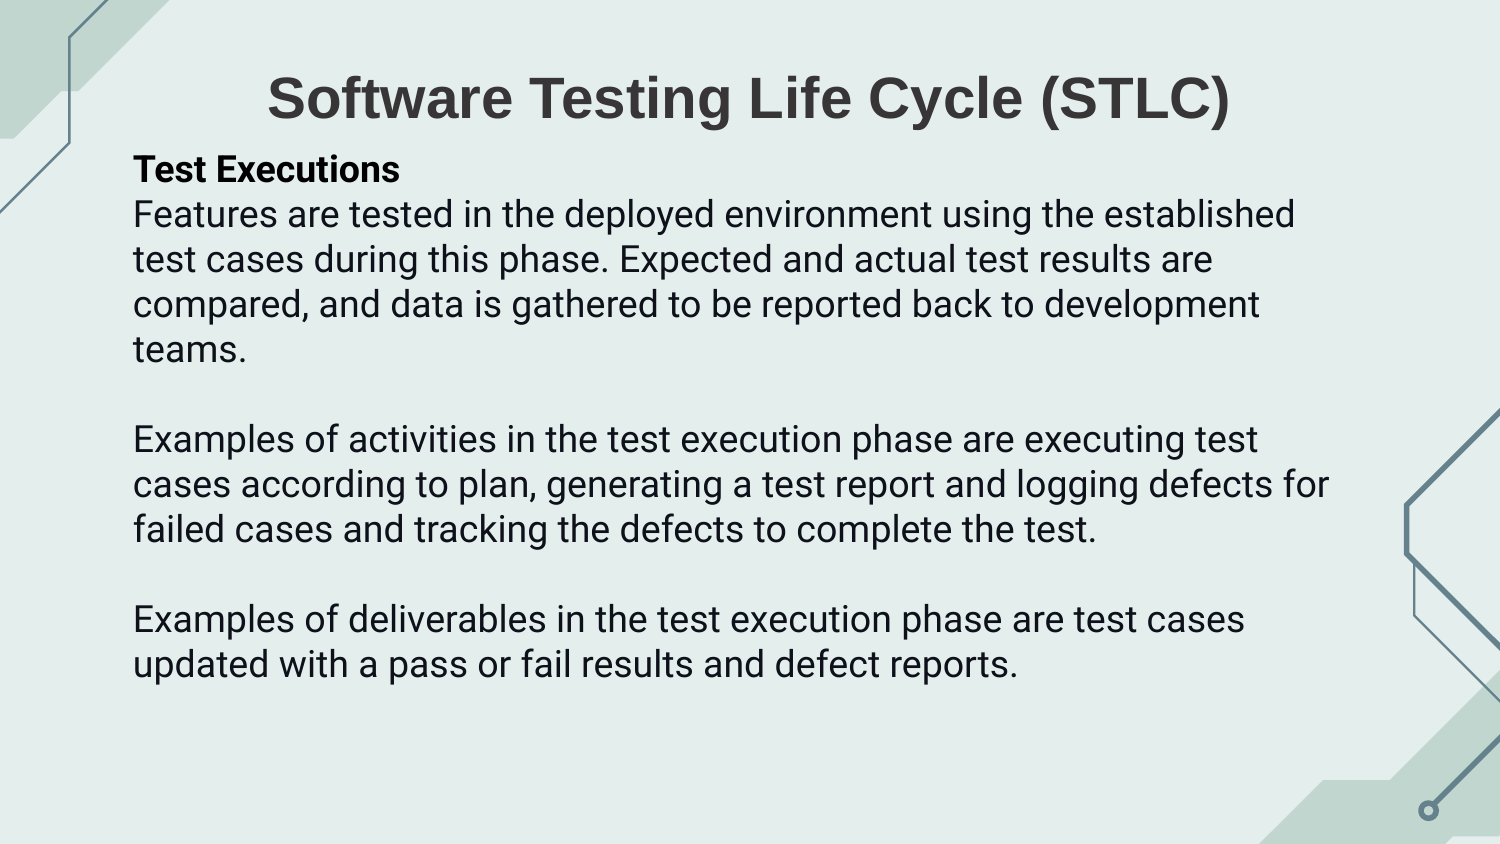

# Software Testing Life Cycle (STLC)
Test Executions
Features are tested in the deployed environment using the established test cases during this phase. Expected and actual test results are compared, and data is gathered to be reported back to development teams.

Examples of activities in the test execution phase are executing test cases according to plan, generating a test report and logging defects for failed cases and tracking the defects to complete the test.

Examples of deliverables in the test execution phase are test cases updated with a pass or fail results and defect reports.